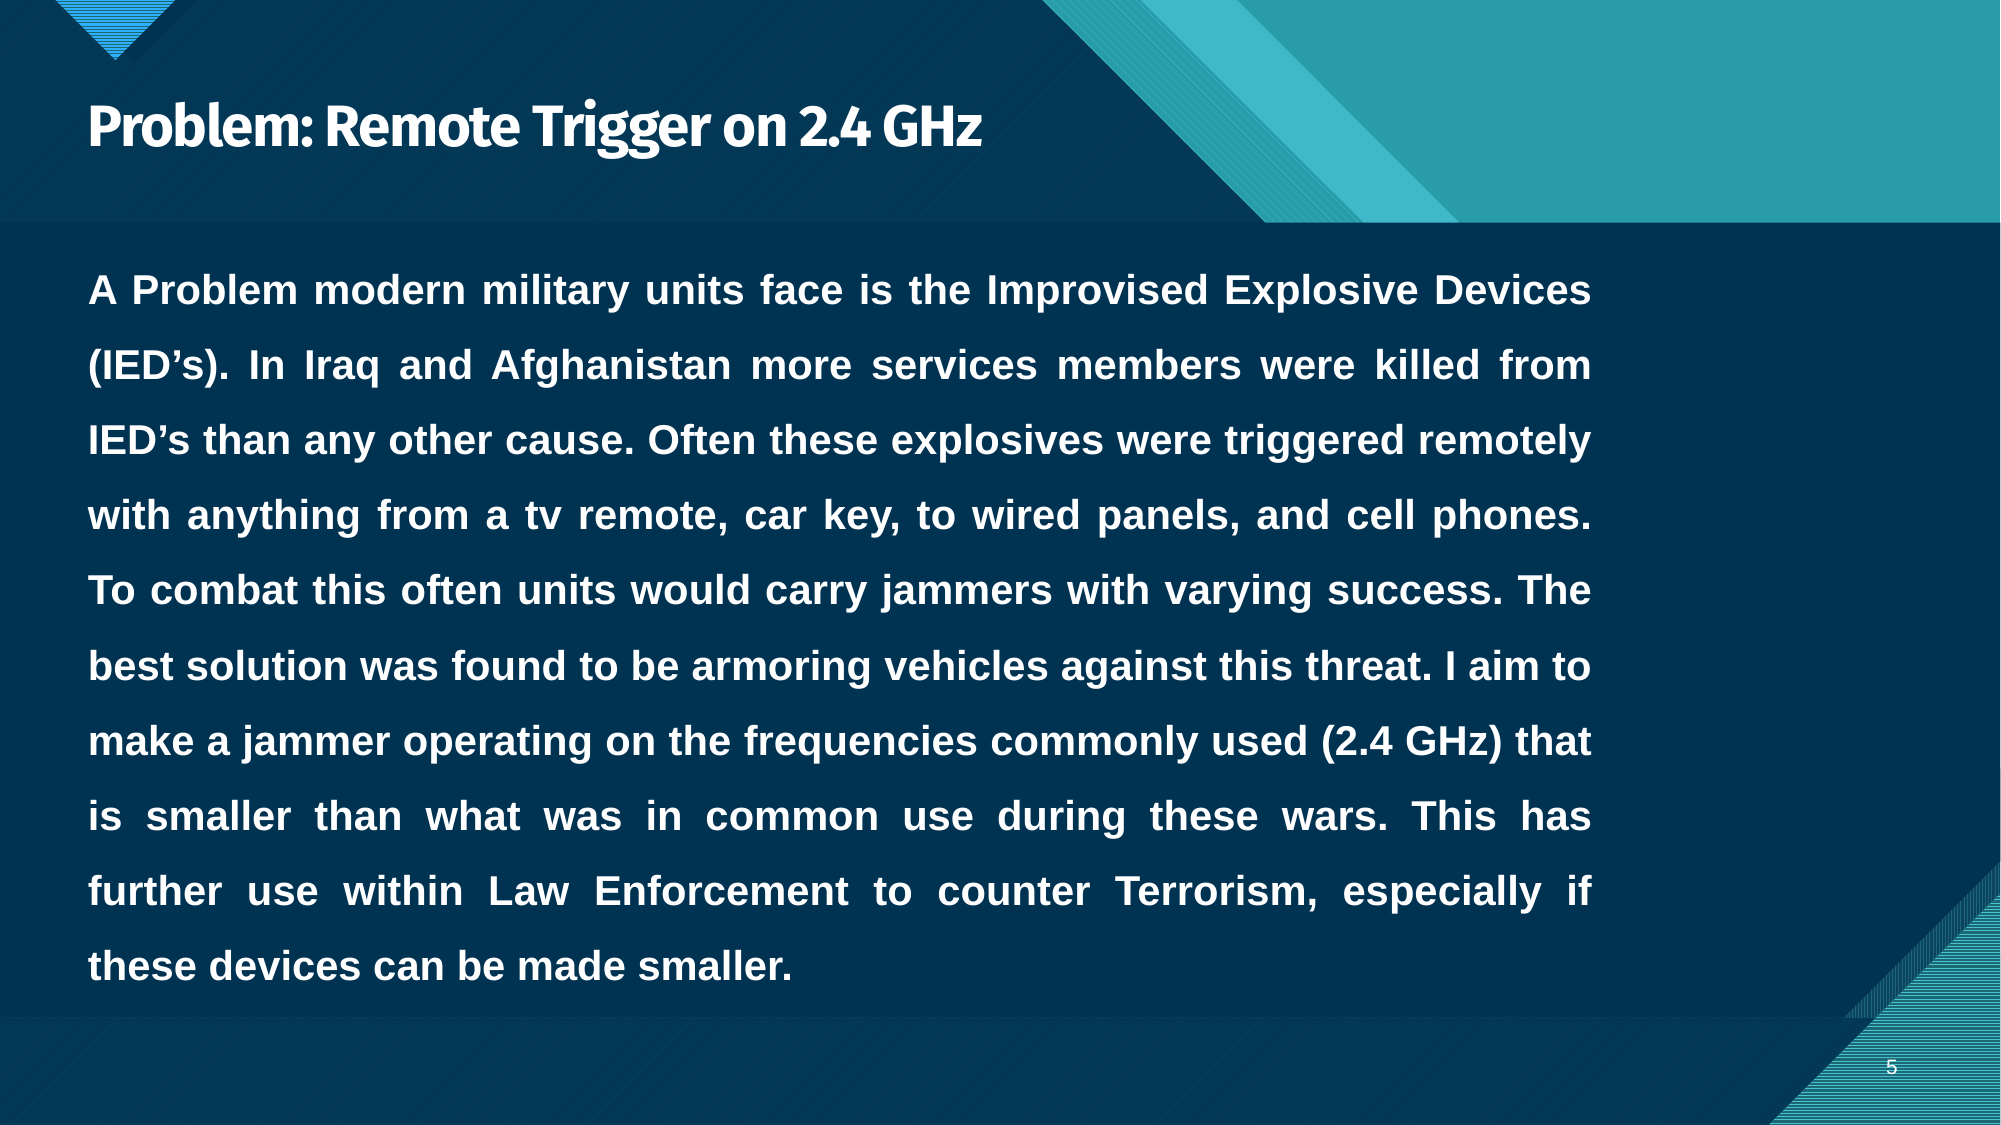

# Problem: Remote Trigger on 2.4 GHz
A Problem modern military units face is the Improvised Explosive Devices (IED’s). In Iraq and Afghanistan more services members were killed from IED’s than any other cause. Often these explosives were triggered remotely with anything from a tv remote, car key, to wired panels, and cell phones. To combat this often units would carry jammers with varying success. The best solution was found to be armoring vehicles against this threat. I aim to make a jammer operating on the frequencies commonly used (2.4 GHz) that is smaller than what was in common use during these wars. This has further use within Law Enforcement to counter Terrorism, especially if these devices can be made smaller.

5